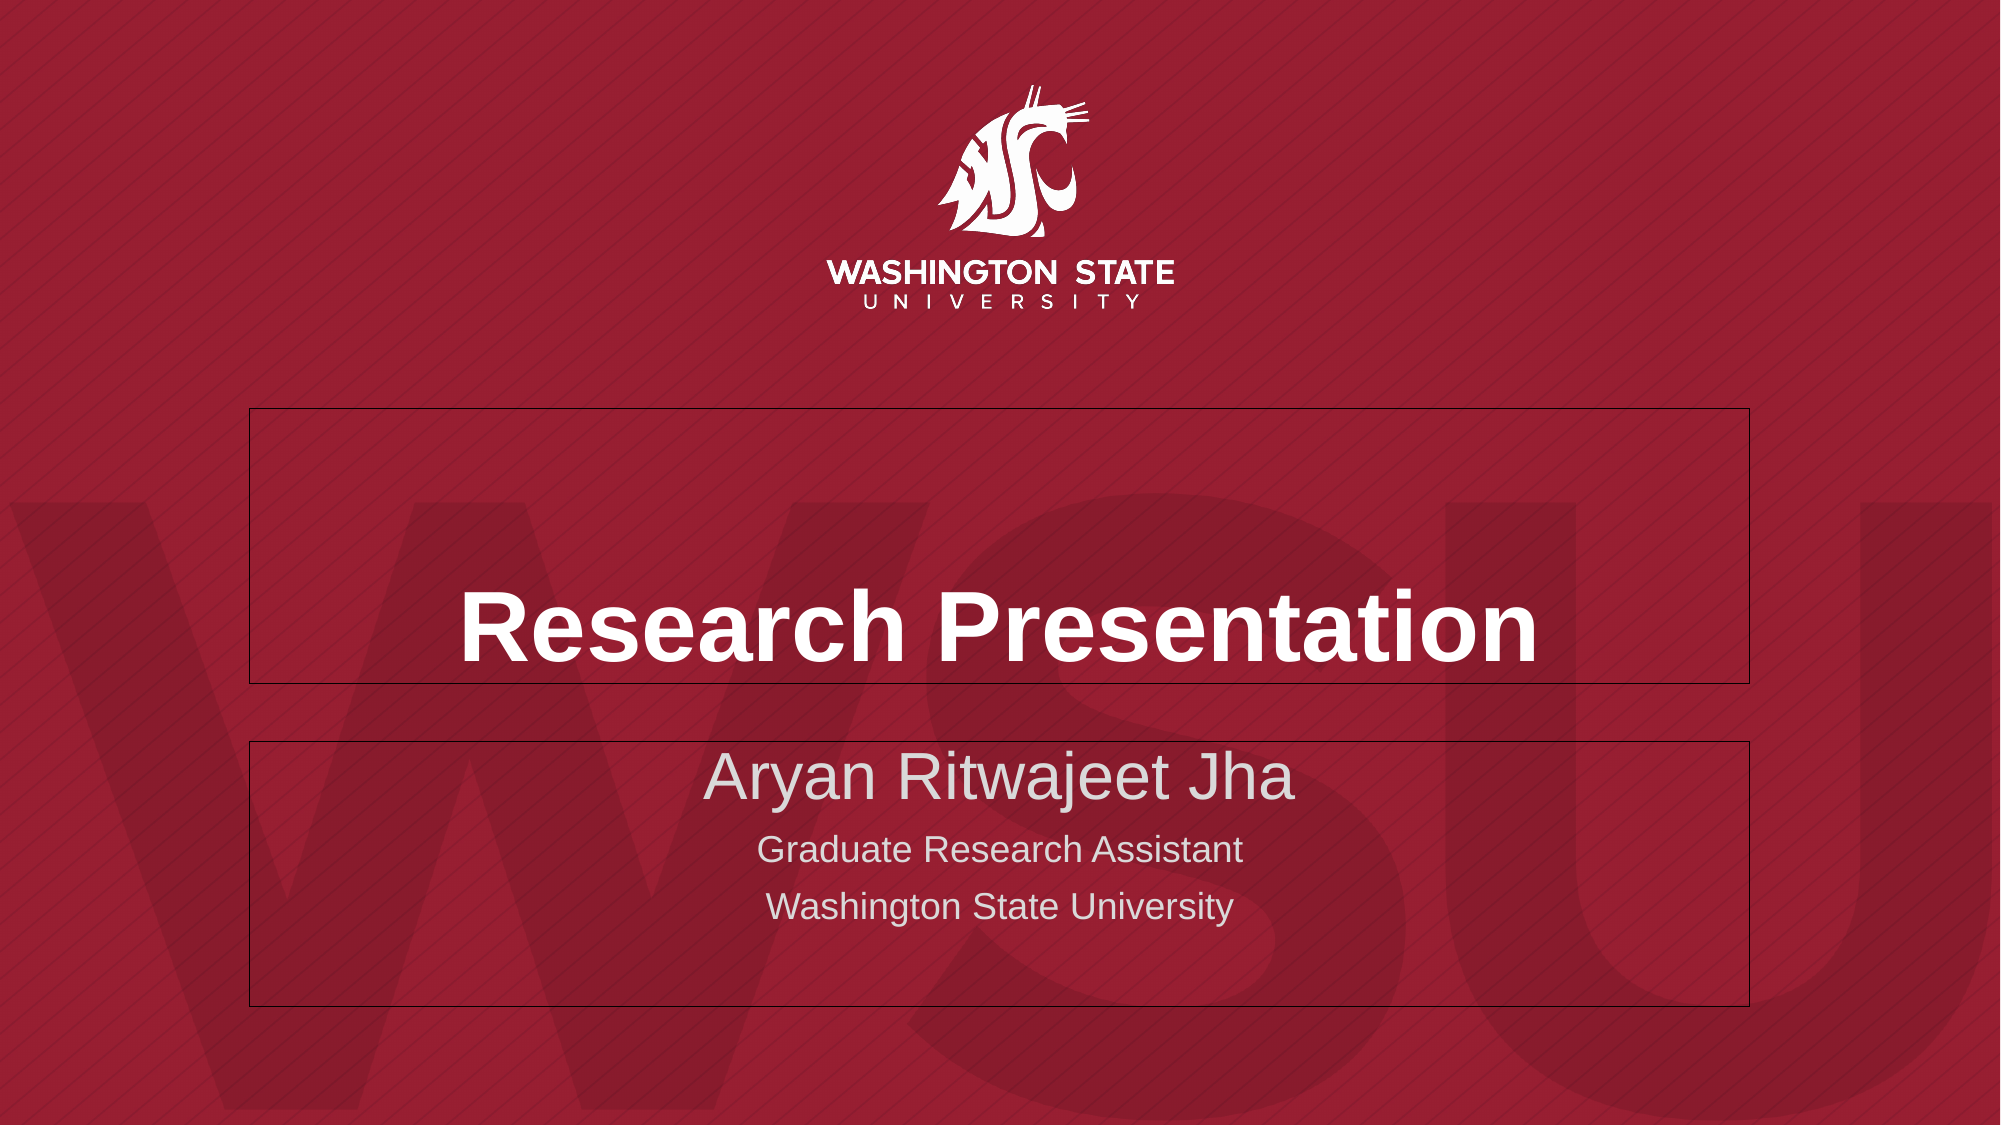

# Research Presentation
Aryan Ritwajeet Jha
Graduate Research Assistant
Washington State University